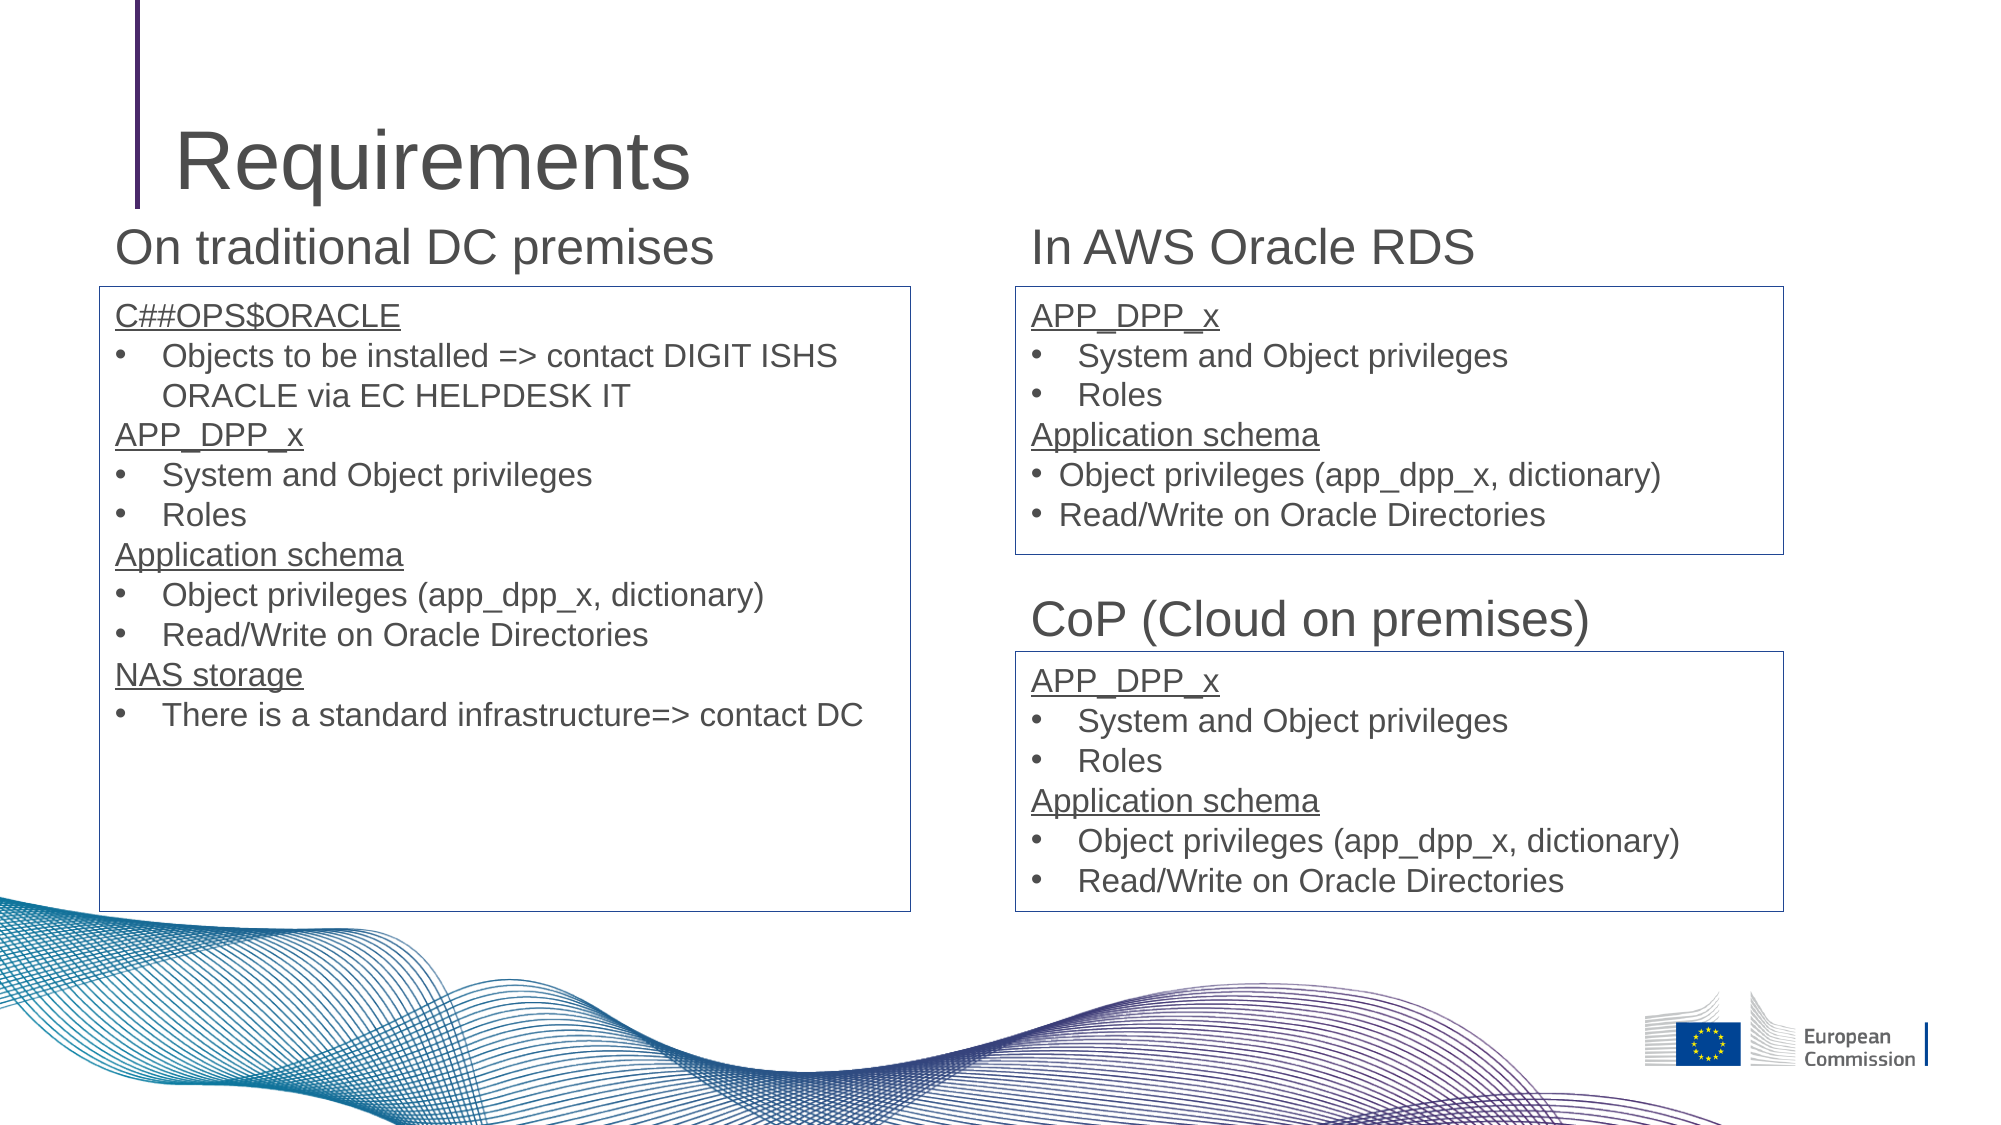

# Requirements
On traditional DC premises
In AWS Oracle RDS
C##OPS$ORACLE
Objects to be installed => contact DIGIT ISHS ORACLE via EC HELPDESK IT
APP_DPP_x
System and Object privileges
Roles
Application schema
Object privileges (app_dpp_x, dictionary)
Read/Write on Oracle Directories
NAS storage
There is a standard infrastructure=> contact DC

APP_DPP_x
System and Object privileges
Roles
Application schema
Object privileges (app_dpp_x, dictionary)
Read/Write on Oracle Directories
CoP (Cloud on premises)
APP_DPP_x
System and Object privileges
Roles
Application schema
Object privileges (app_dpp_x, dictionary)
Read/Write on Oracle Directories